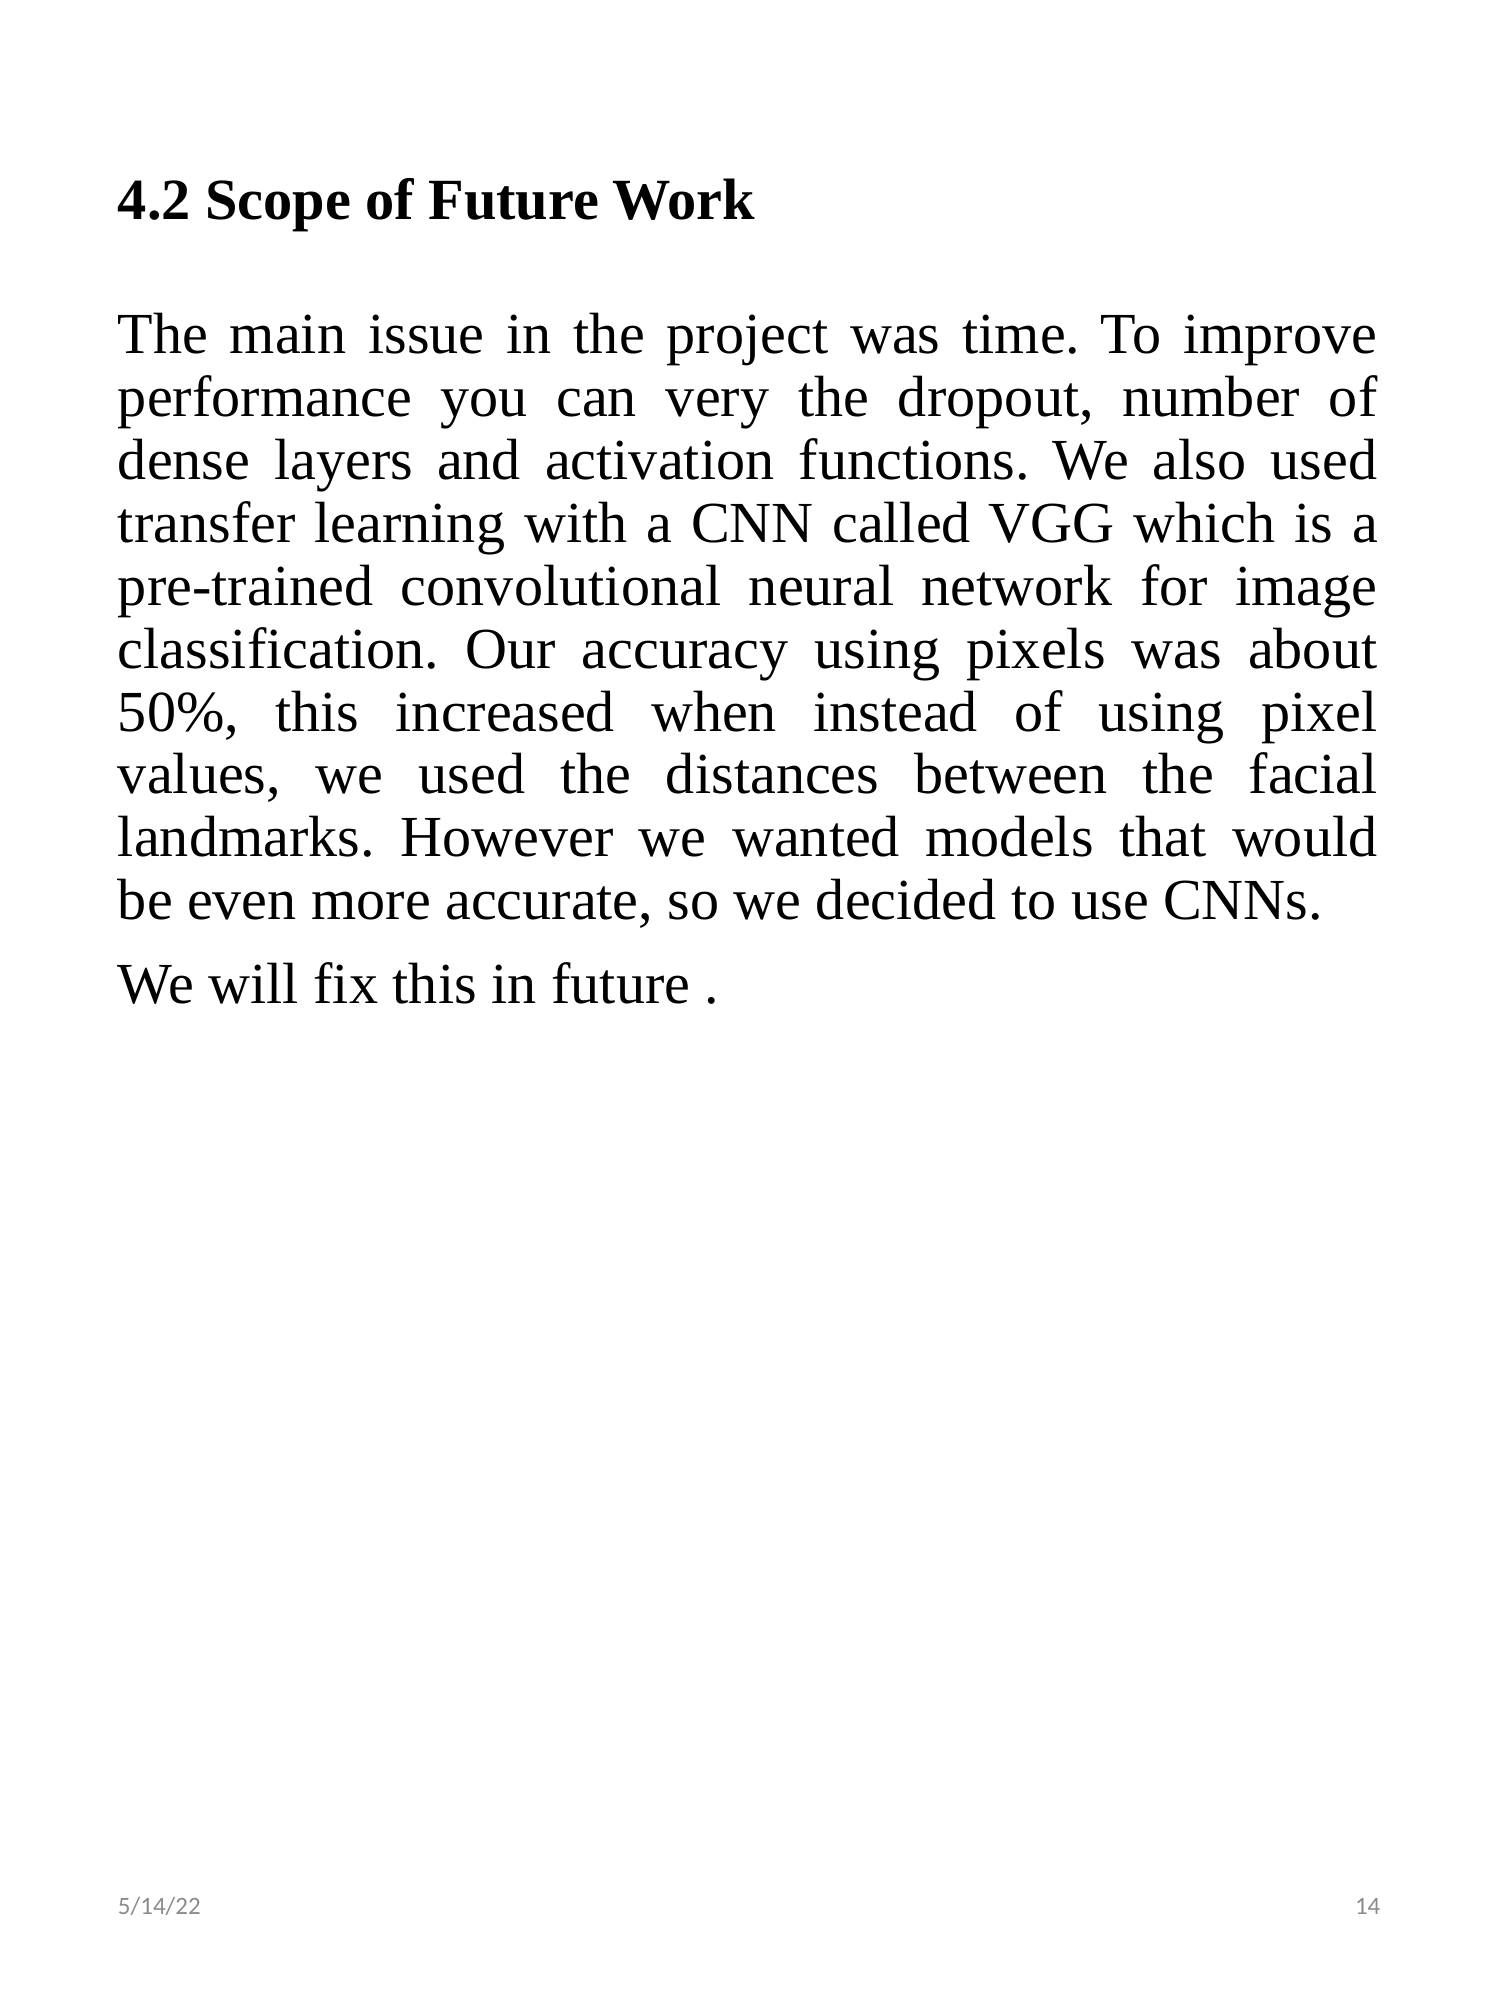

# 4.2 Scope of Future Work
The main issue in the project was time. To improve performance you can very the dropout, number of dense layers and activation functions. We also used transfer learning with a CNN called VGG which is a pre-trained convolutional neural network for image classification. Our accuracy using pixels was about 50%, this increased when instead of using pixel values, we used the distances between the facial landmarks. However we wanted models that would be even more accurate, so we decided to use CNNs.
We will fix this in future .
5/14/22
14